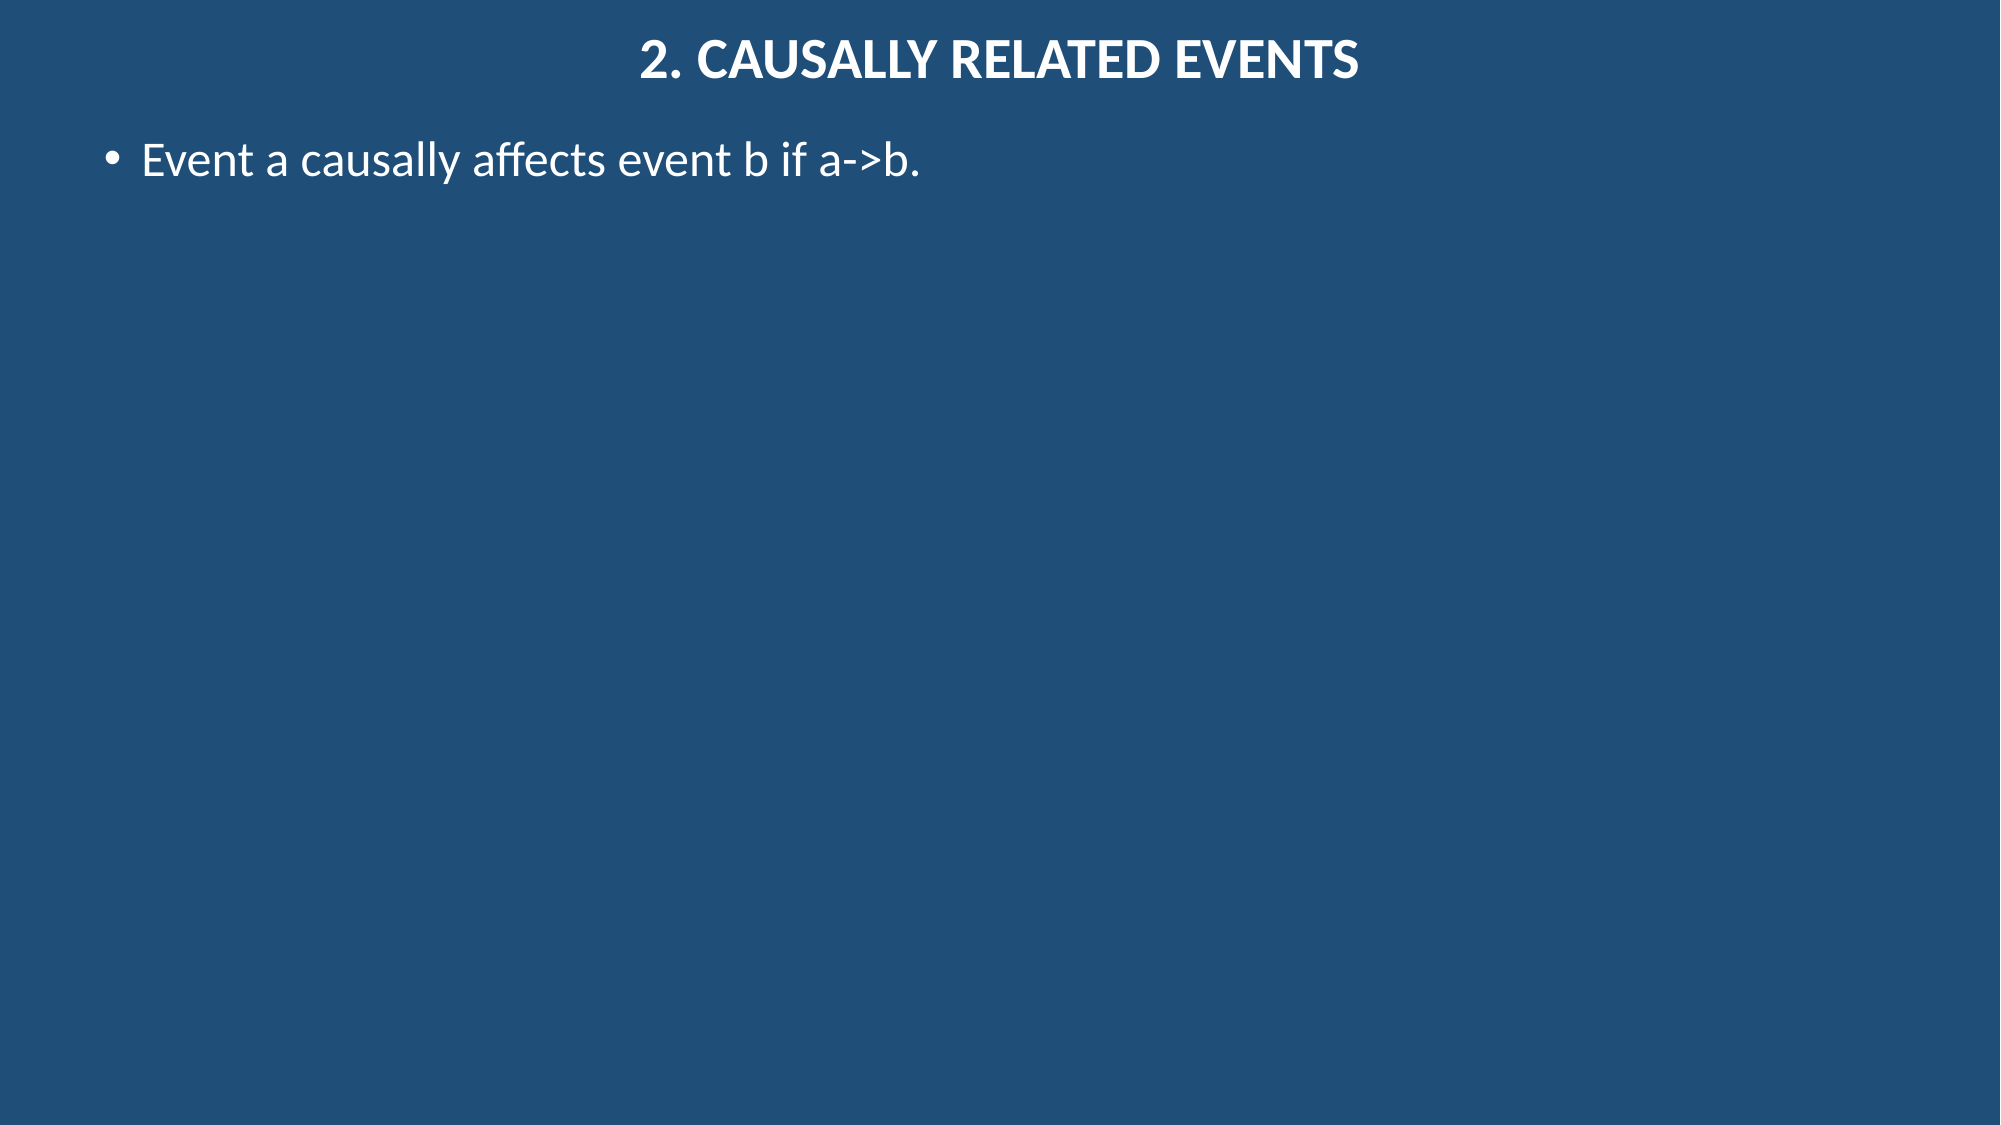

# 2. CAUSALLY RELATED EVENTS
Event a causally affects event b if a->b.